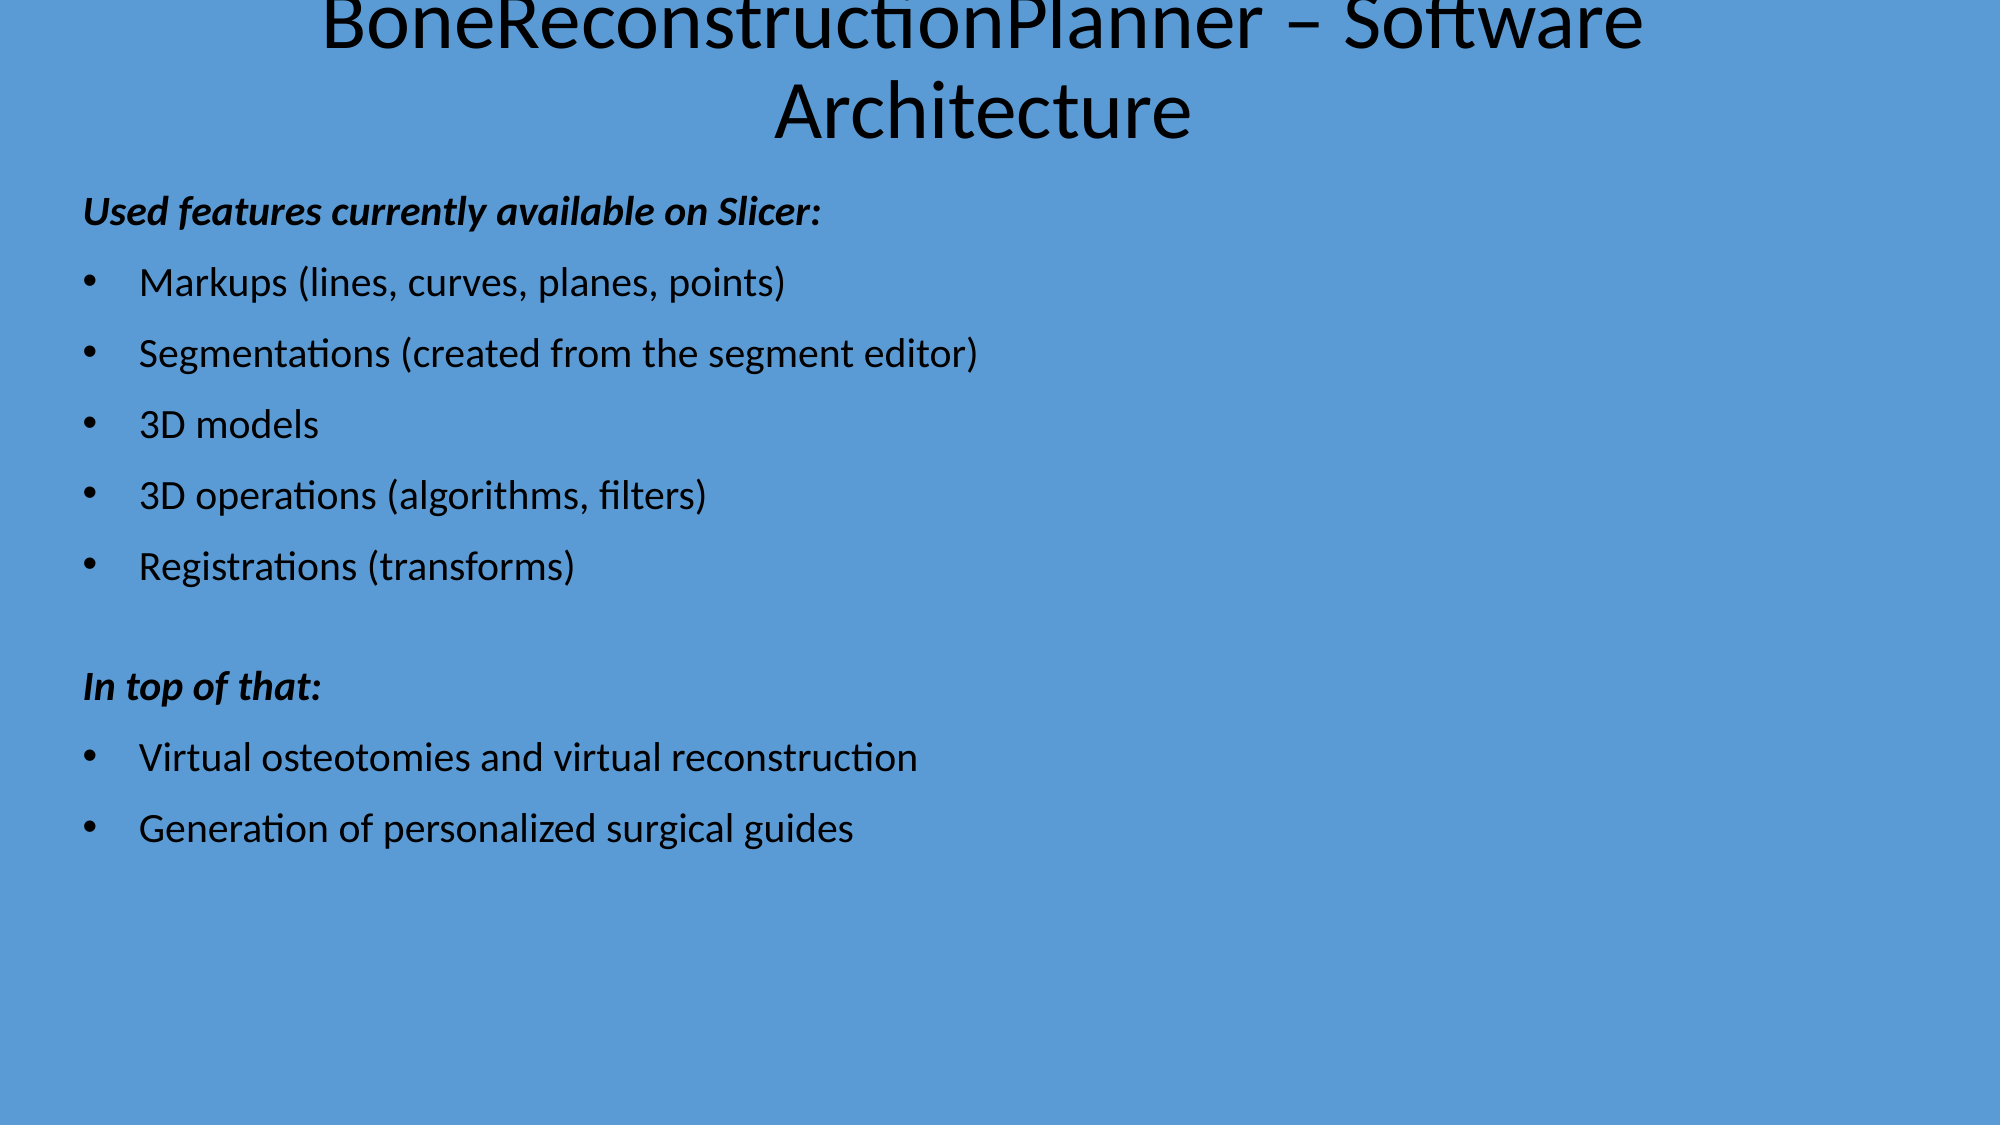

# BoneReconstructionPlanner – Software Architecture
Used features currently available on Slicer:
Markups (lines, curves, planes, points)
Segmentations (created from the segment editor)
3D models
3D operations (algorithms, filters)
Registrations (transforms)

In top of that:
Virtual osteotomies and virtual reconstruction
Generation of personalized surgical guides